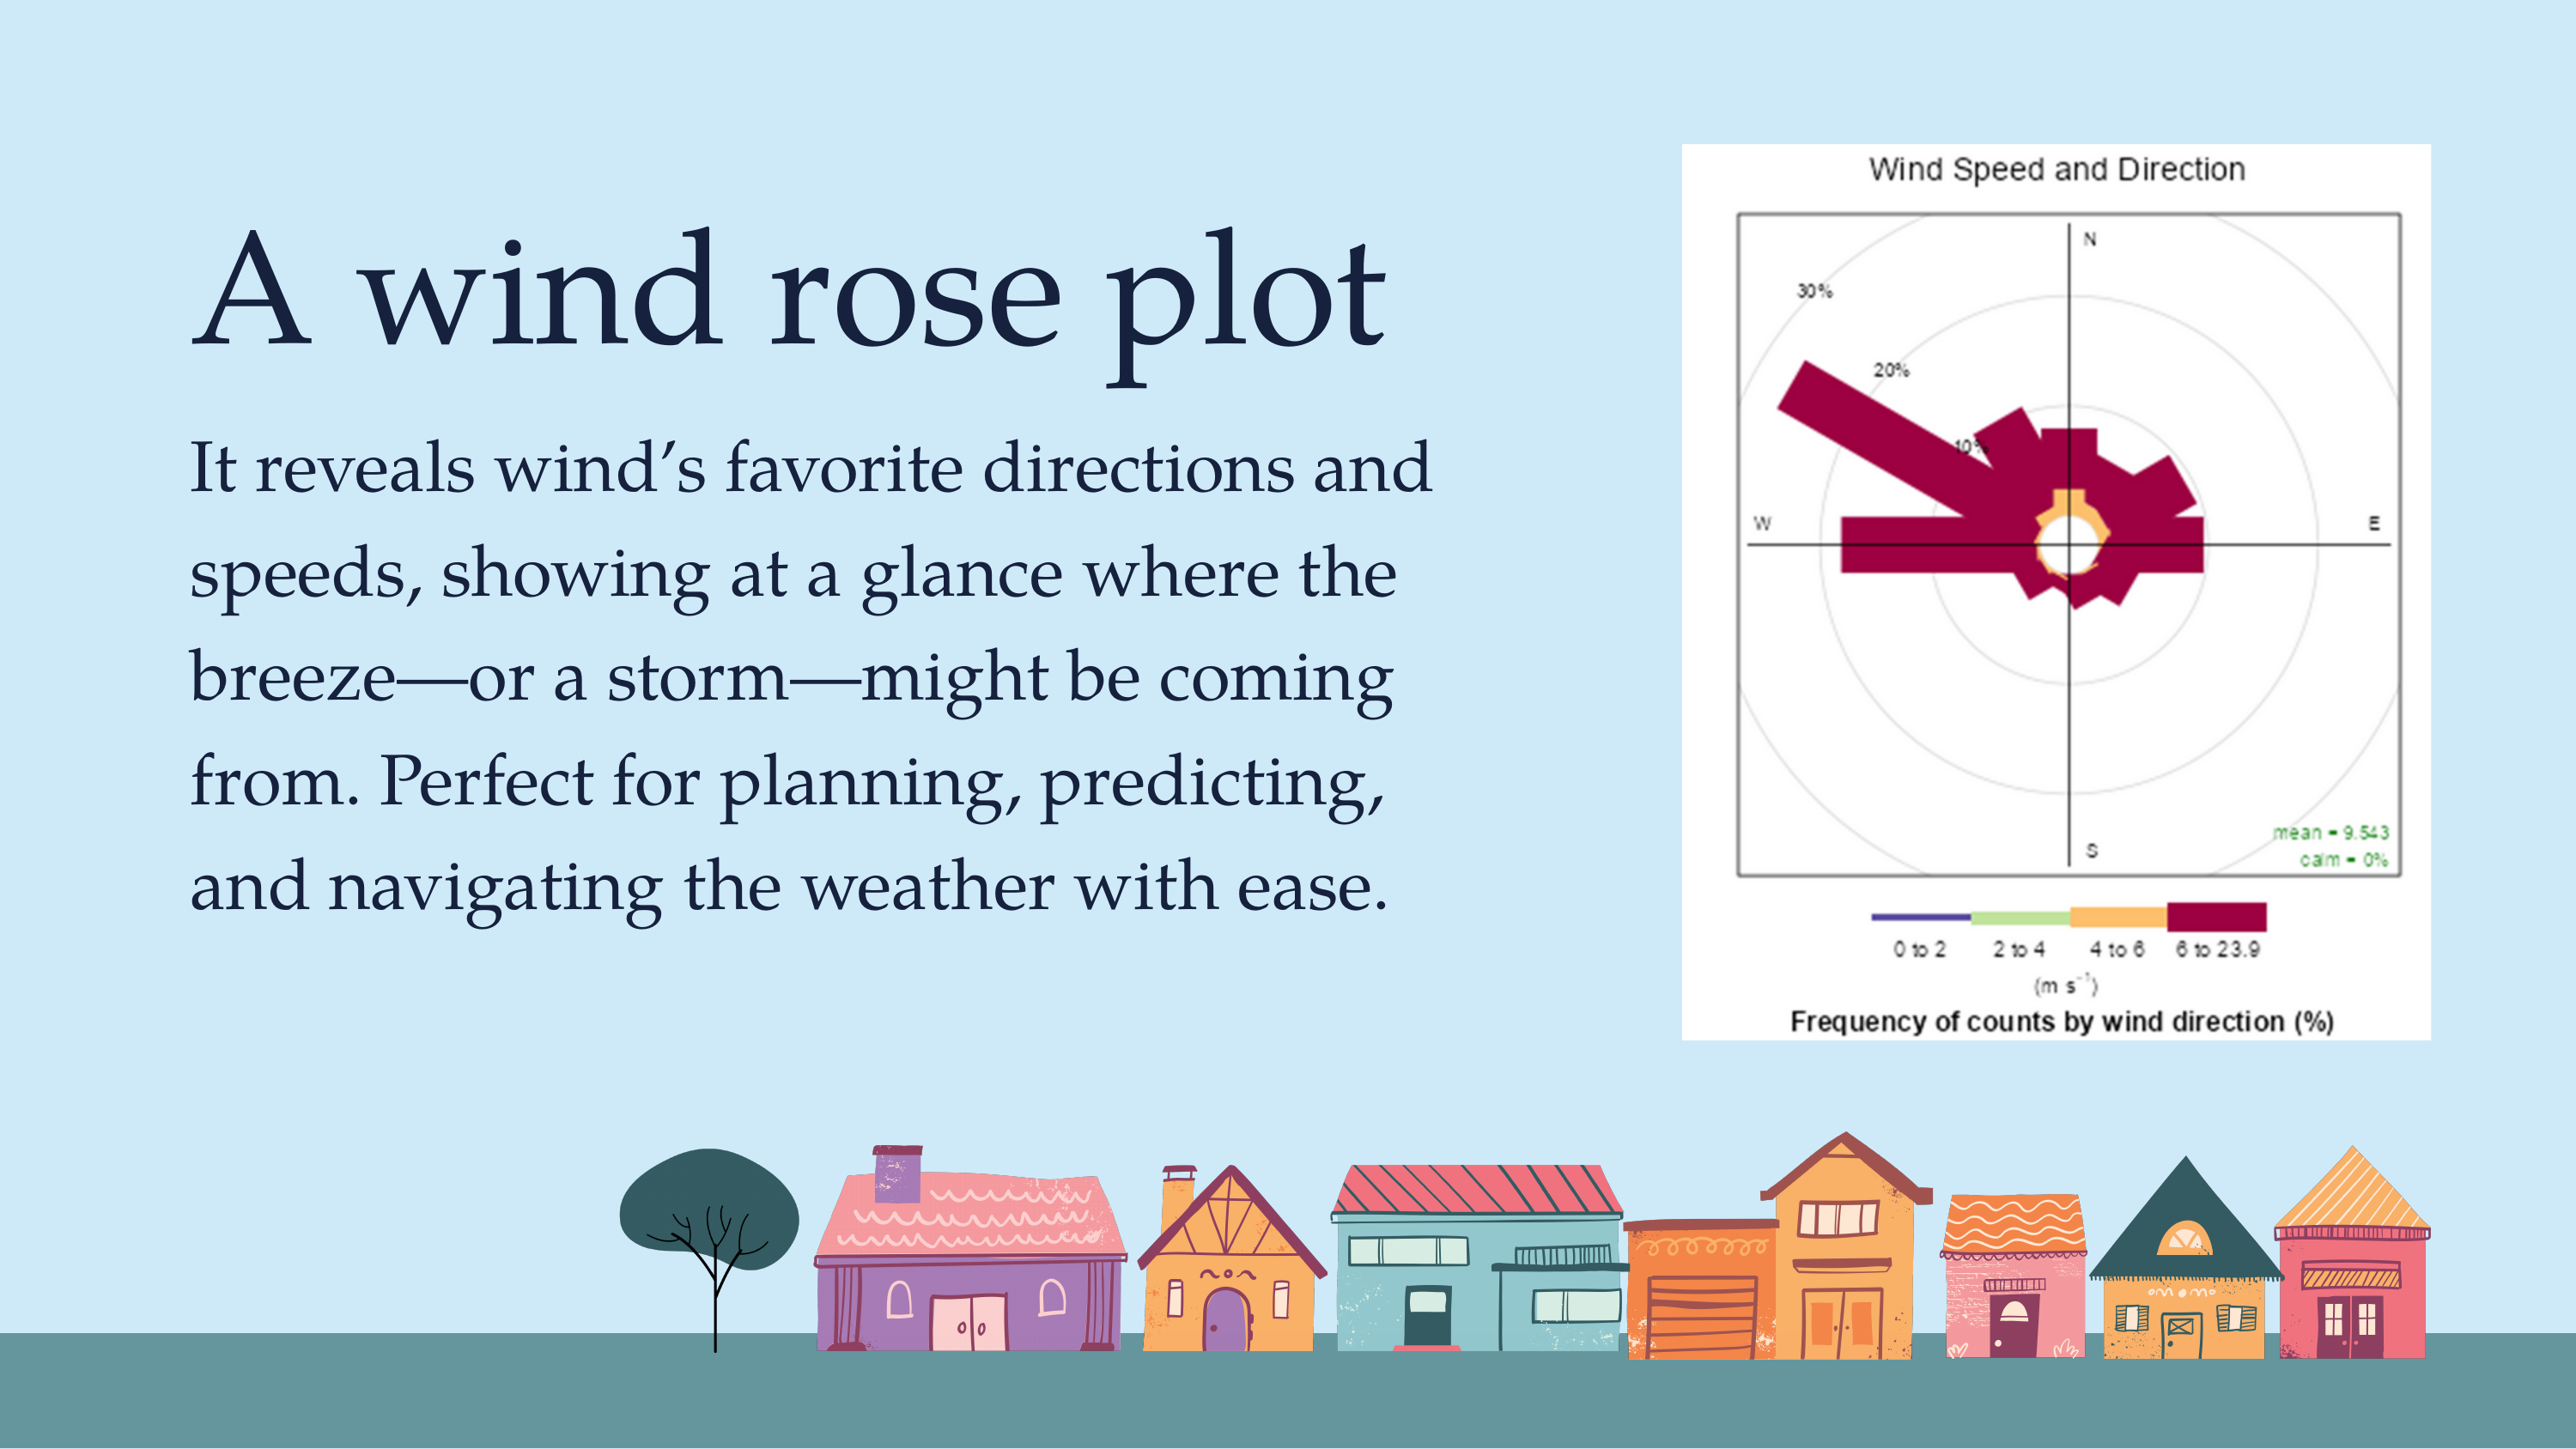

A wind rose plot

It reveals wind’s favorite directions and speeds, showing at a glance where the breeze—or a storm—might be coming from. Perfect for planning, predicting, and navigating the weather with ease.